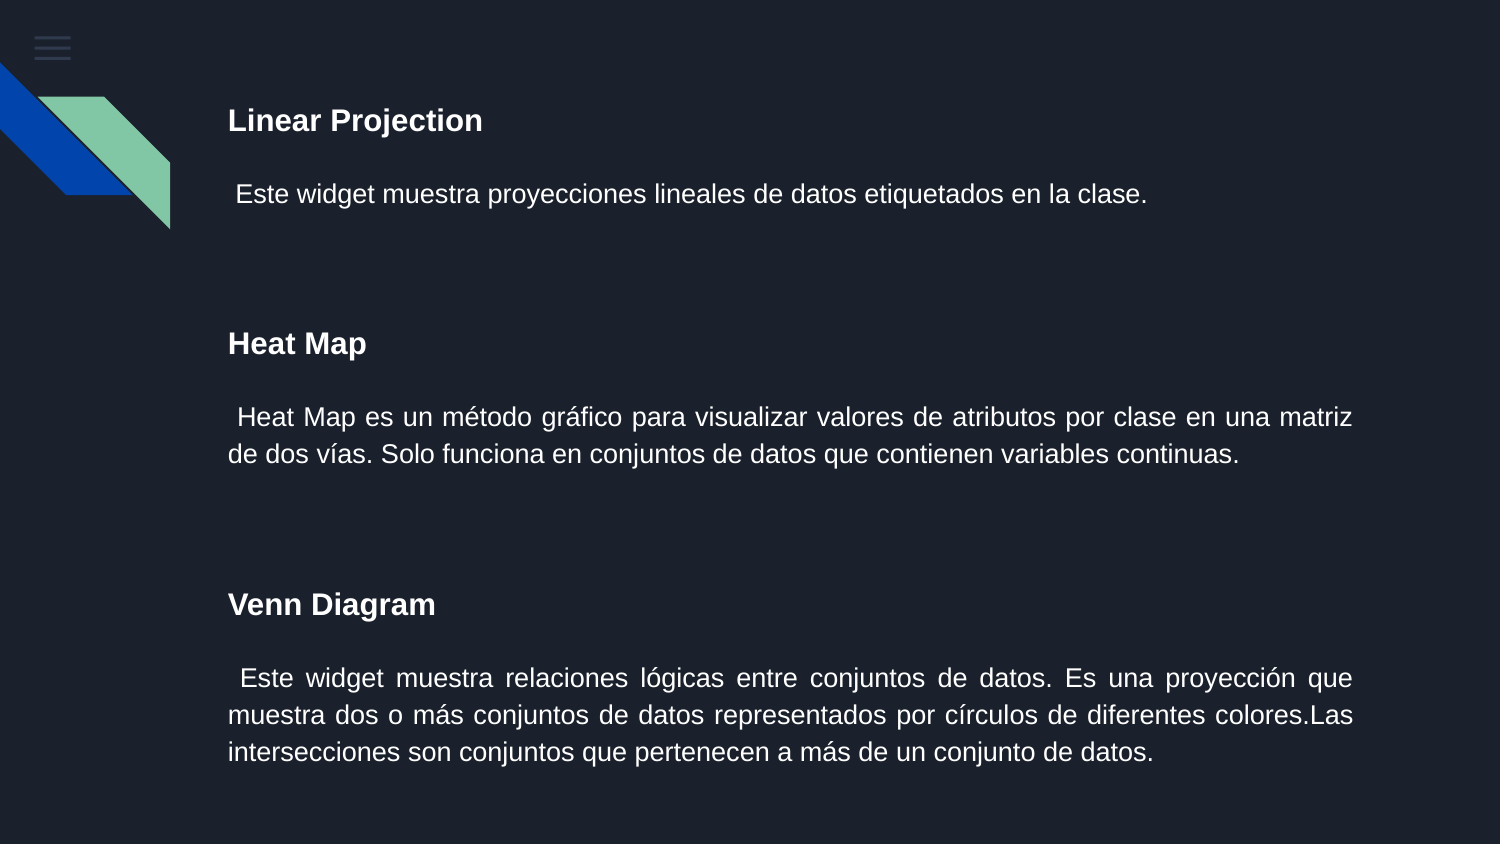

Linear Projection
 Este widget muestra proyecciones lineales de datos etiquetados en la clase.

Heat Map
 Heat Map es un método gráfico para visualizar valores de atributos por clase en una matriz de dos vías. Solo funciona en conjuntos de datos que contienen variables continuas.

Venn Diagram
 Este widget muestra relaciones lógicas entre conjuntos de datos. Es una proyección que muestra dos o más conjuntos de datos representados por círculos de diferentes colores.Las intersecciones son conjuntos que pertenecen a más de un conjunto de datos.